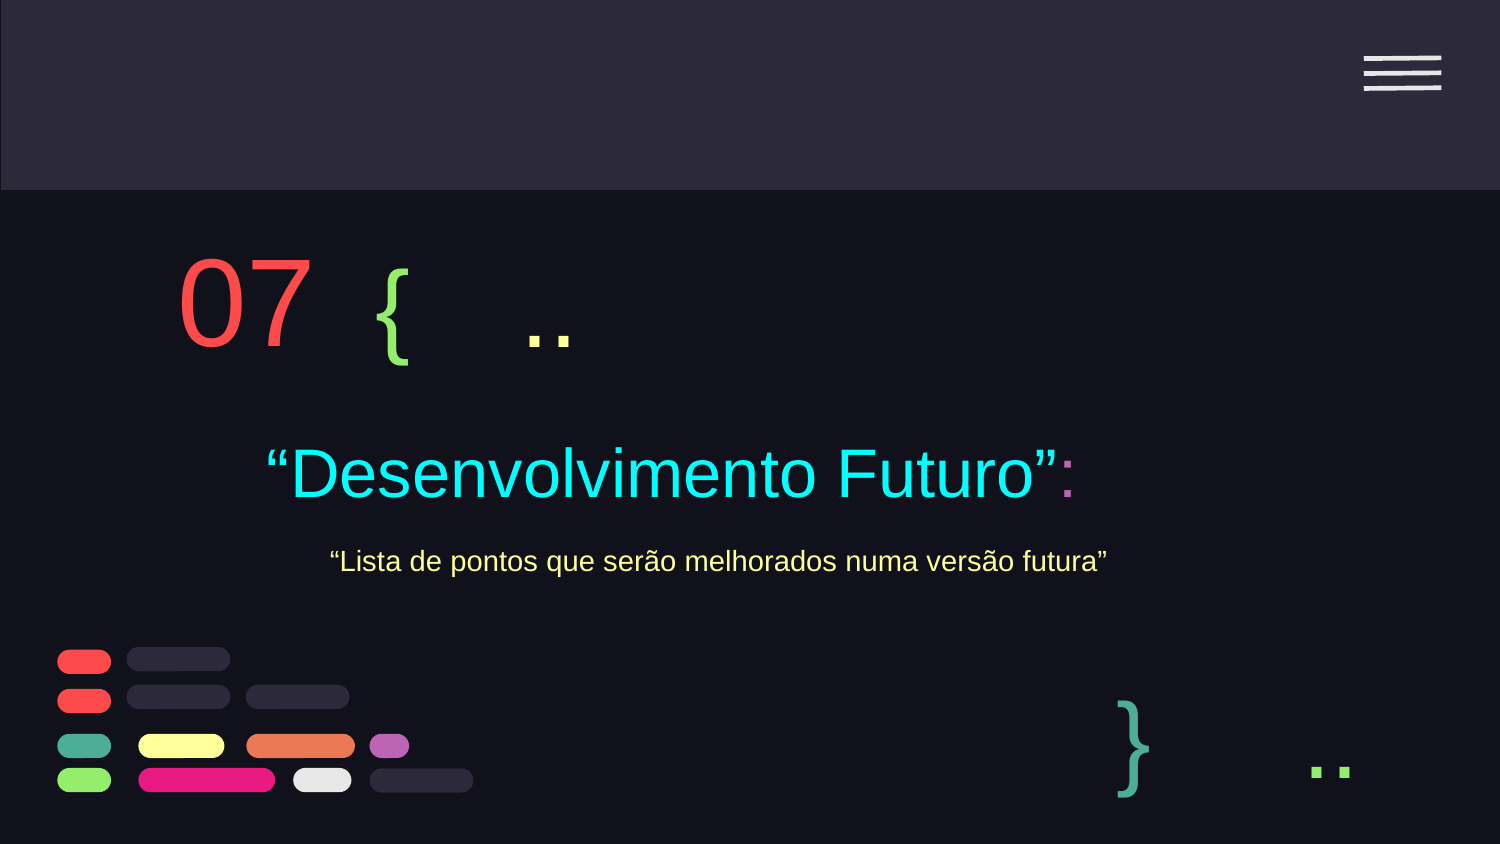

07
{
..
# “Desenvolvimento Futuro”:
“Lista de pontos que serão melhorados numa versão futura”

}
..